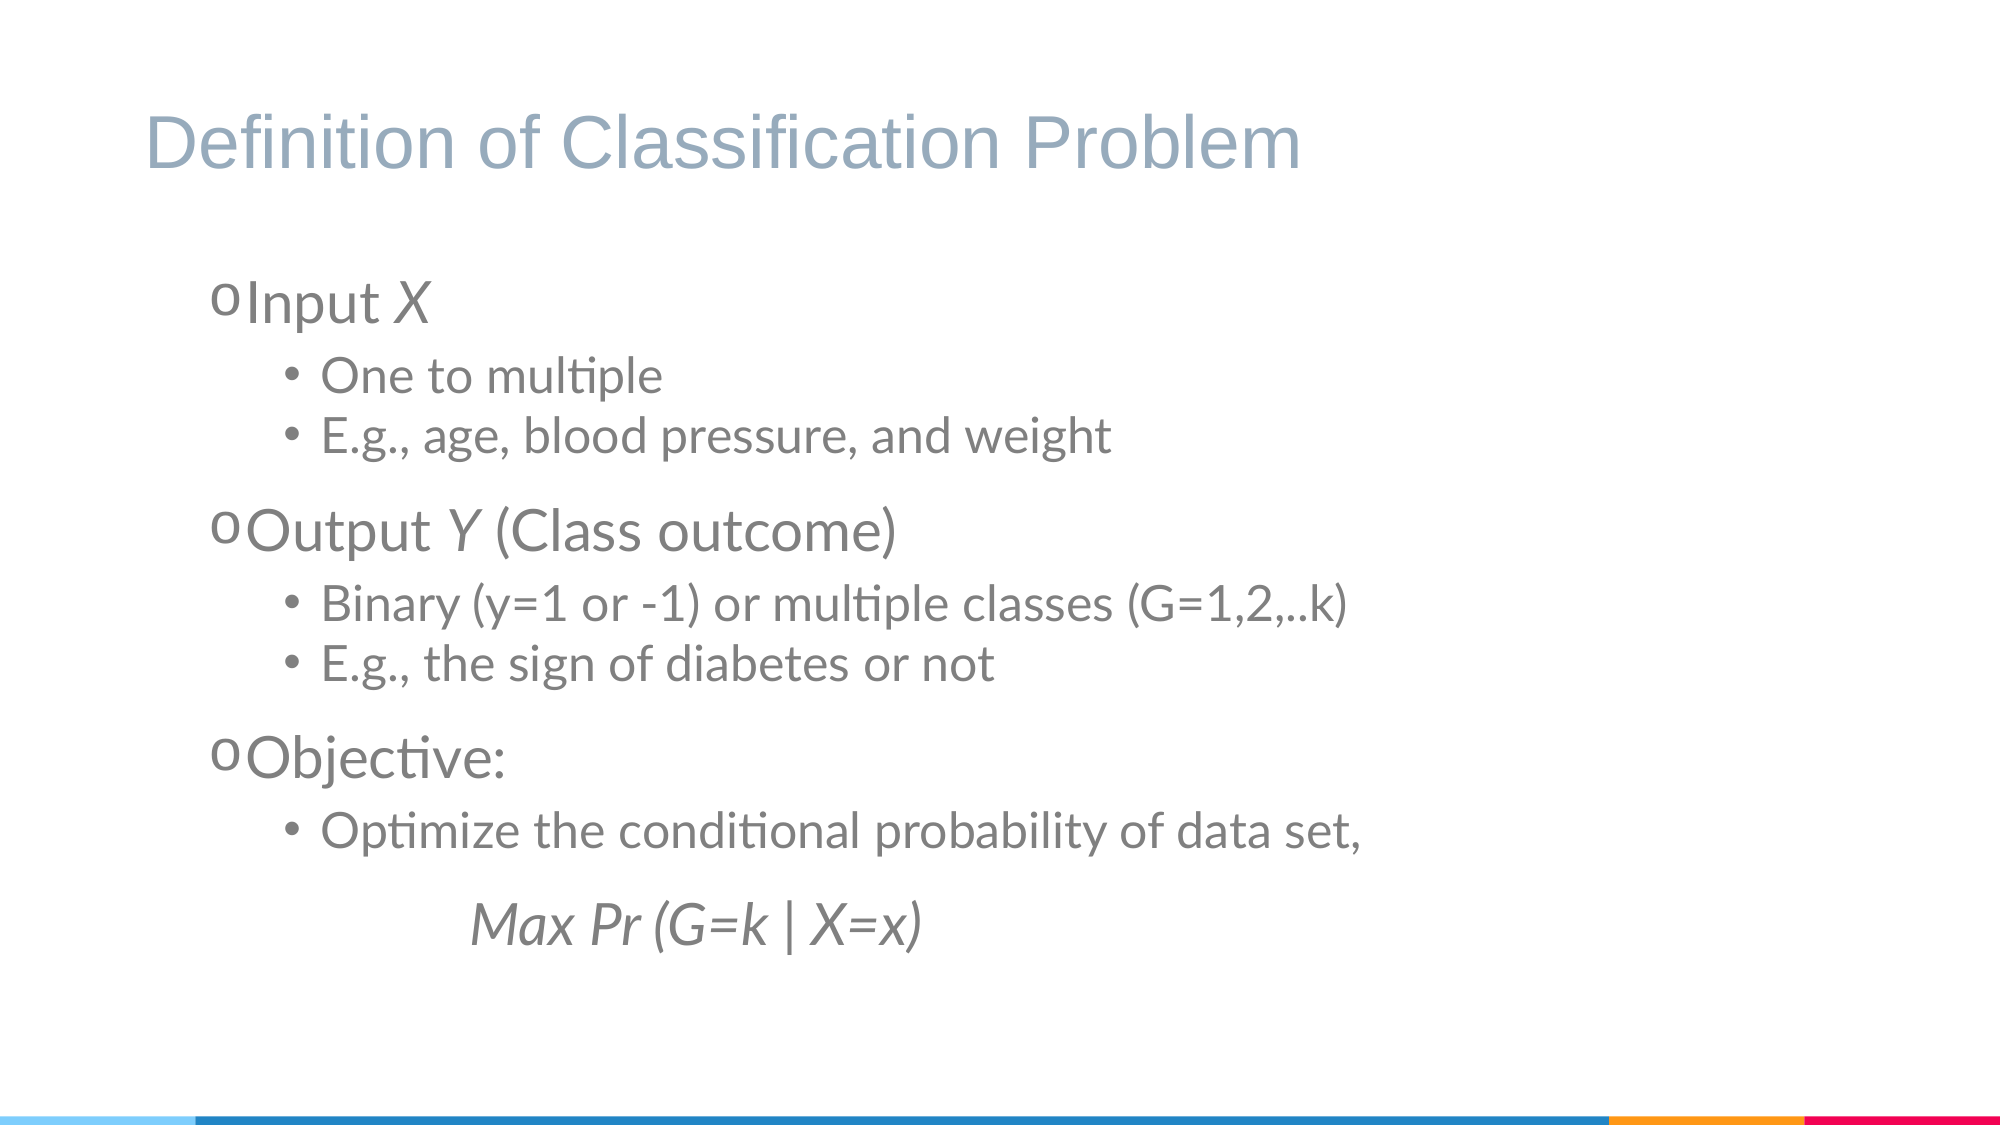

# Definition of Classification Problem
Input X
One to multiple
E.g., age, blood pressure, and weight
Output Y (Class outcome)
Binary (y=1 or -1) or multiple classes (G=1,2,..k)
E.g., the sign of diabetes or not
Objective:
Optimize the conditional probability of data set,
                   Max Pr (G=k | X=x)